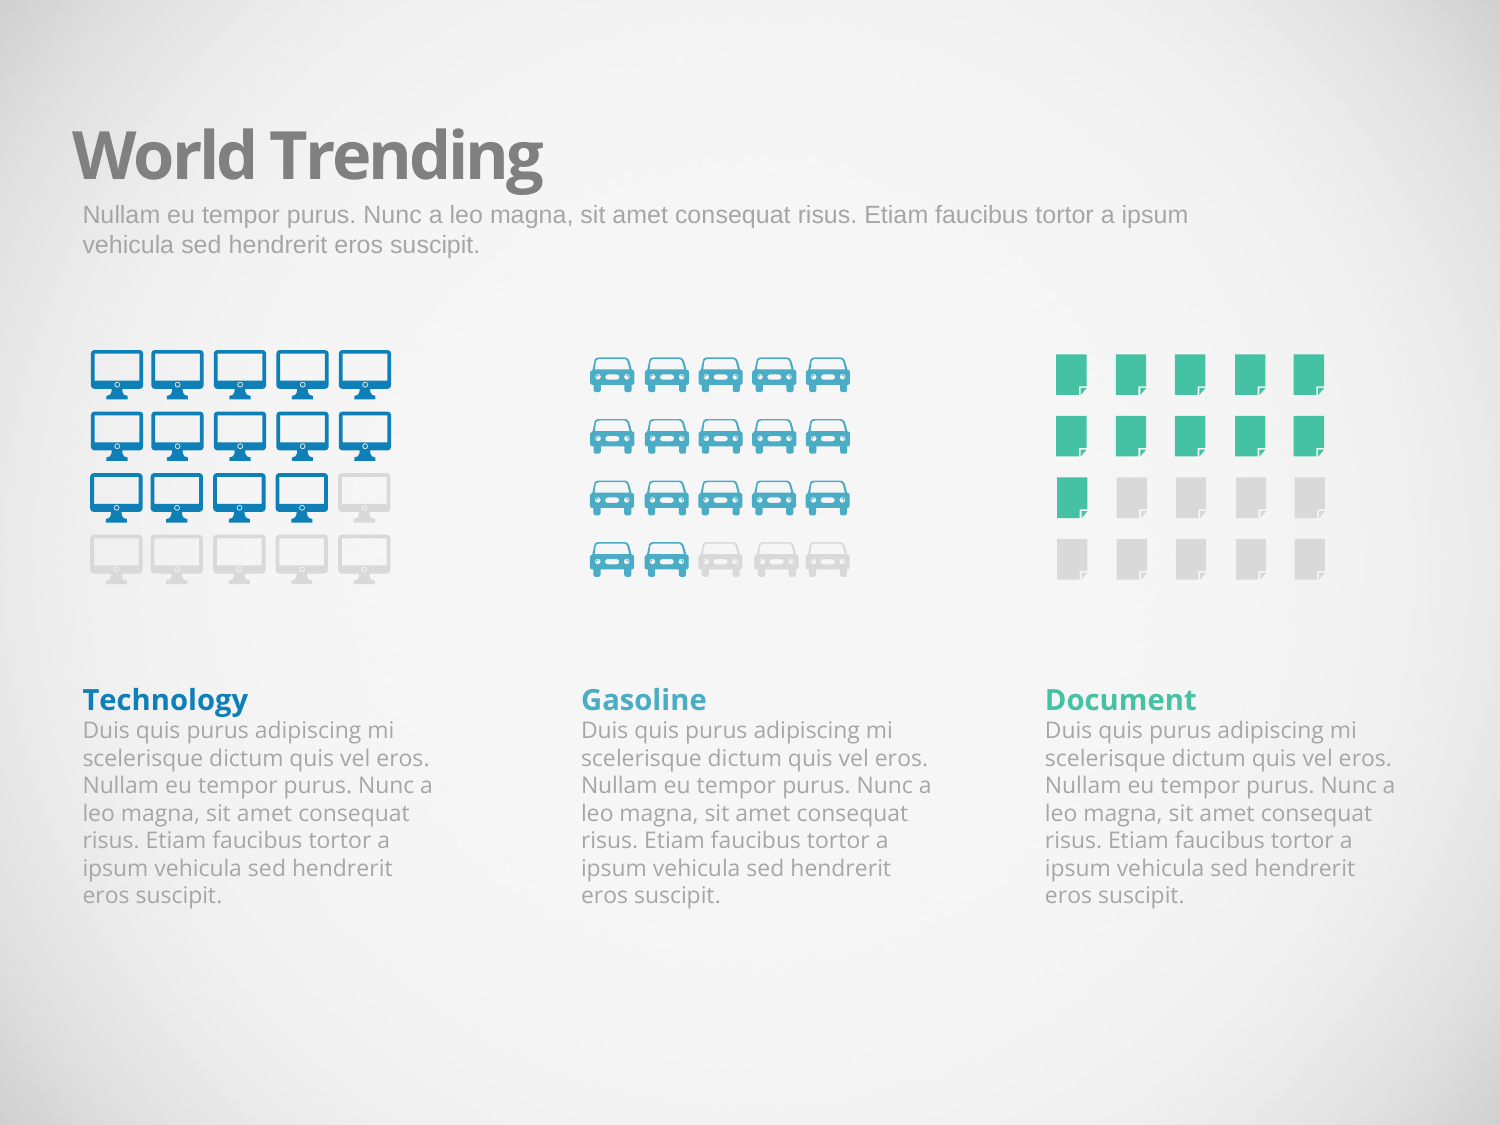

World Trending
Nullam eu tempor purus. Nunc a leo magna, sit amet consequat risus. Etiam faucibus tortor a ipsum vehicula sed hendrerit eros suscipit.

Technology
Duis quis purus adipiscing mi scelerisque dictum quis vel eros. Nullam eu tempor purus. Nunc a leo magna, sit amet consequat risus. Etiam faucibus tortor a ipsum vehicula sed hendrerit eros suscipit.
Gasoline
Duis quis purus adipiscing mi scelerisque dictum quis vel eros. Nullam eu tempor purus. Nunc a leo magna, sit amet consequat risus. Etiam faucibus tortor a ipsum vehicula sed hendrerit eros suscipit.
Document
Duis quis purus adipiscing mi scelerisque dictum quis vel eros. Nullam eu tempor purus. Nunc a leo magna, sit amet consequat risus. Etiam faucibus tortor a ipsum vehicula sed hendrerit eros suscipit.